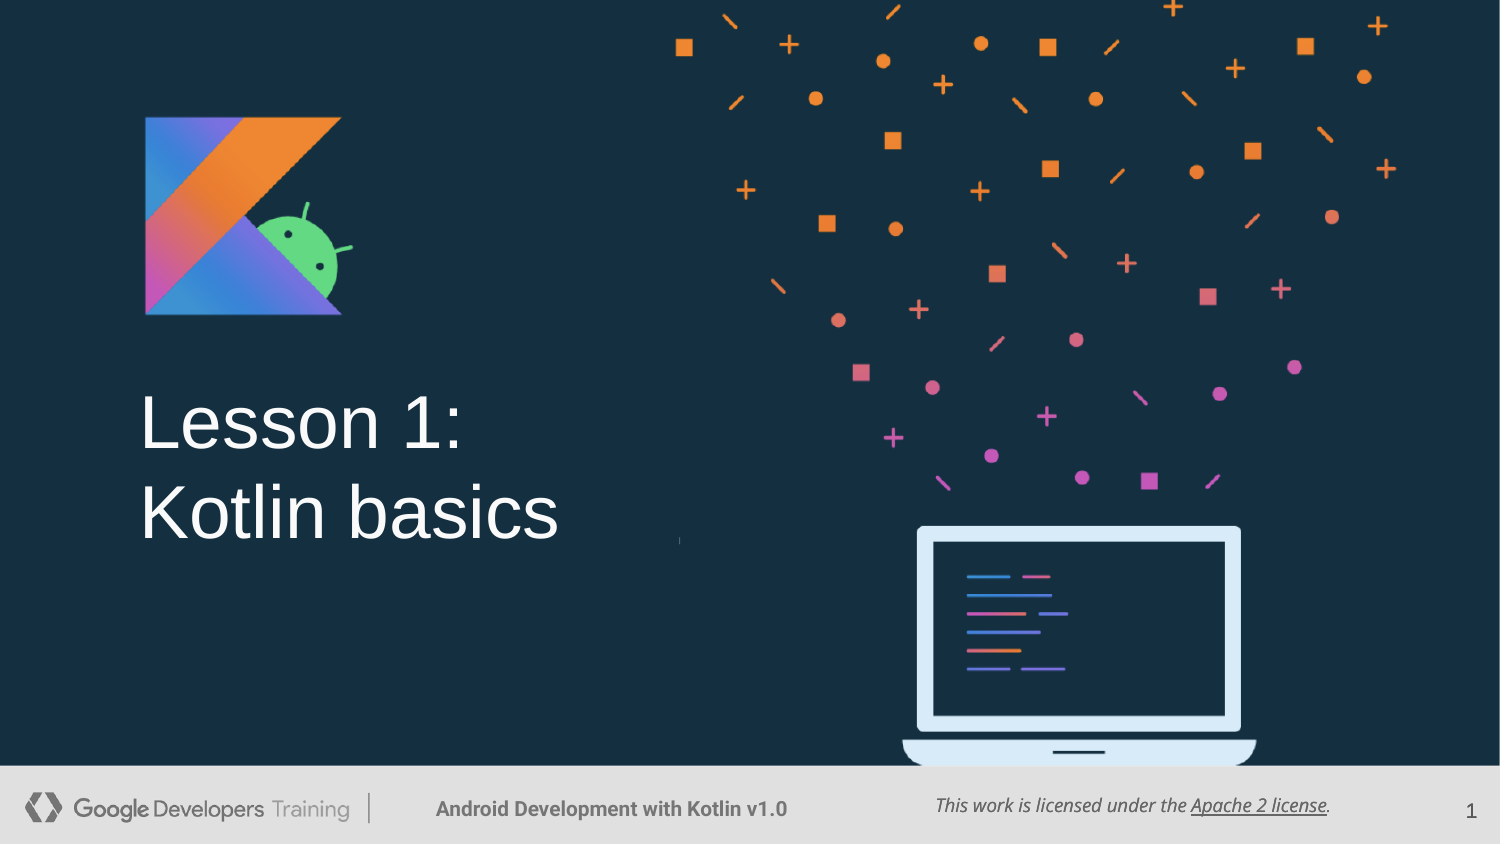

Lesson 1:
Kotlin basics
1
1
1